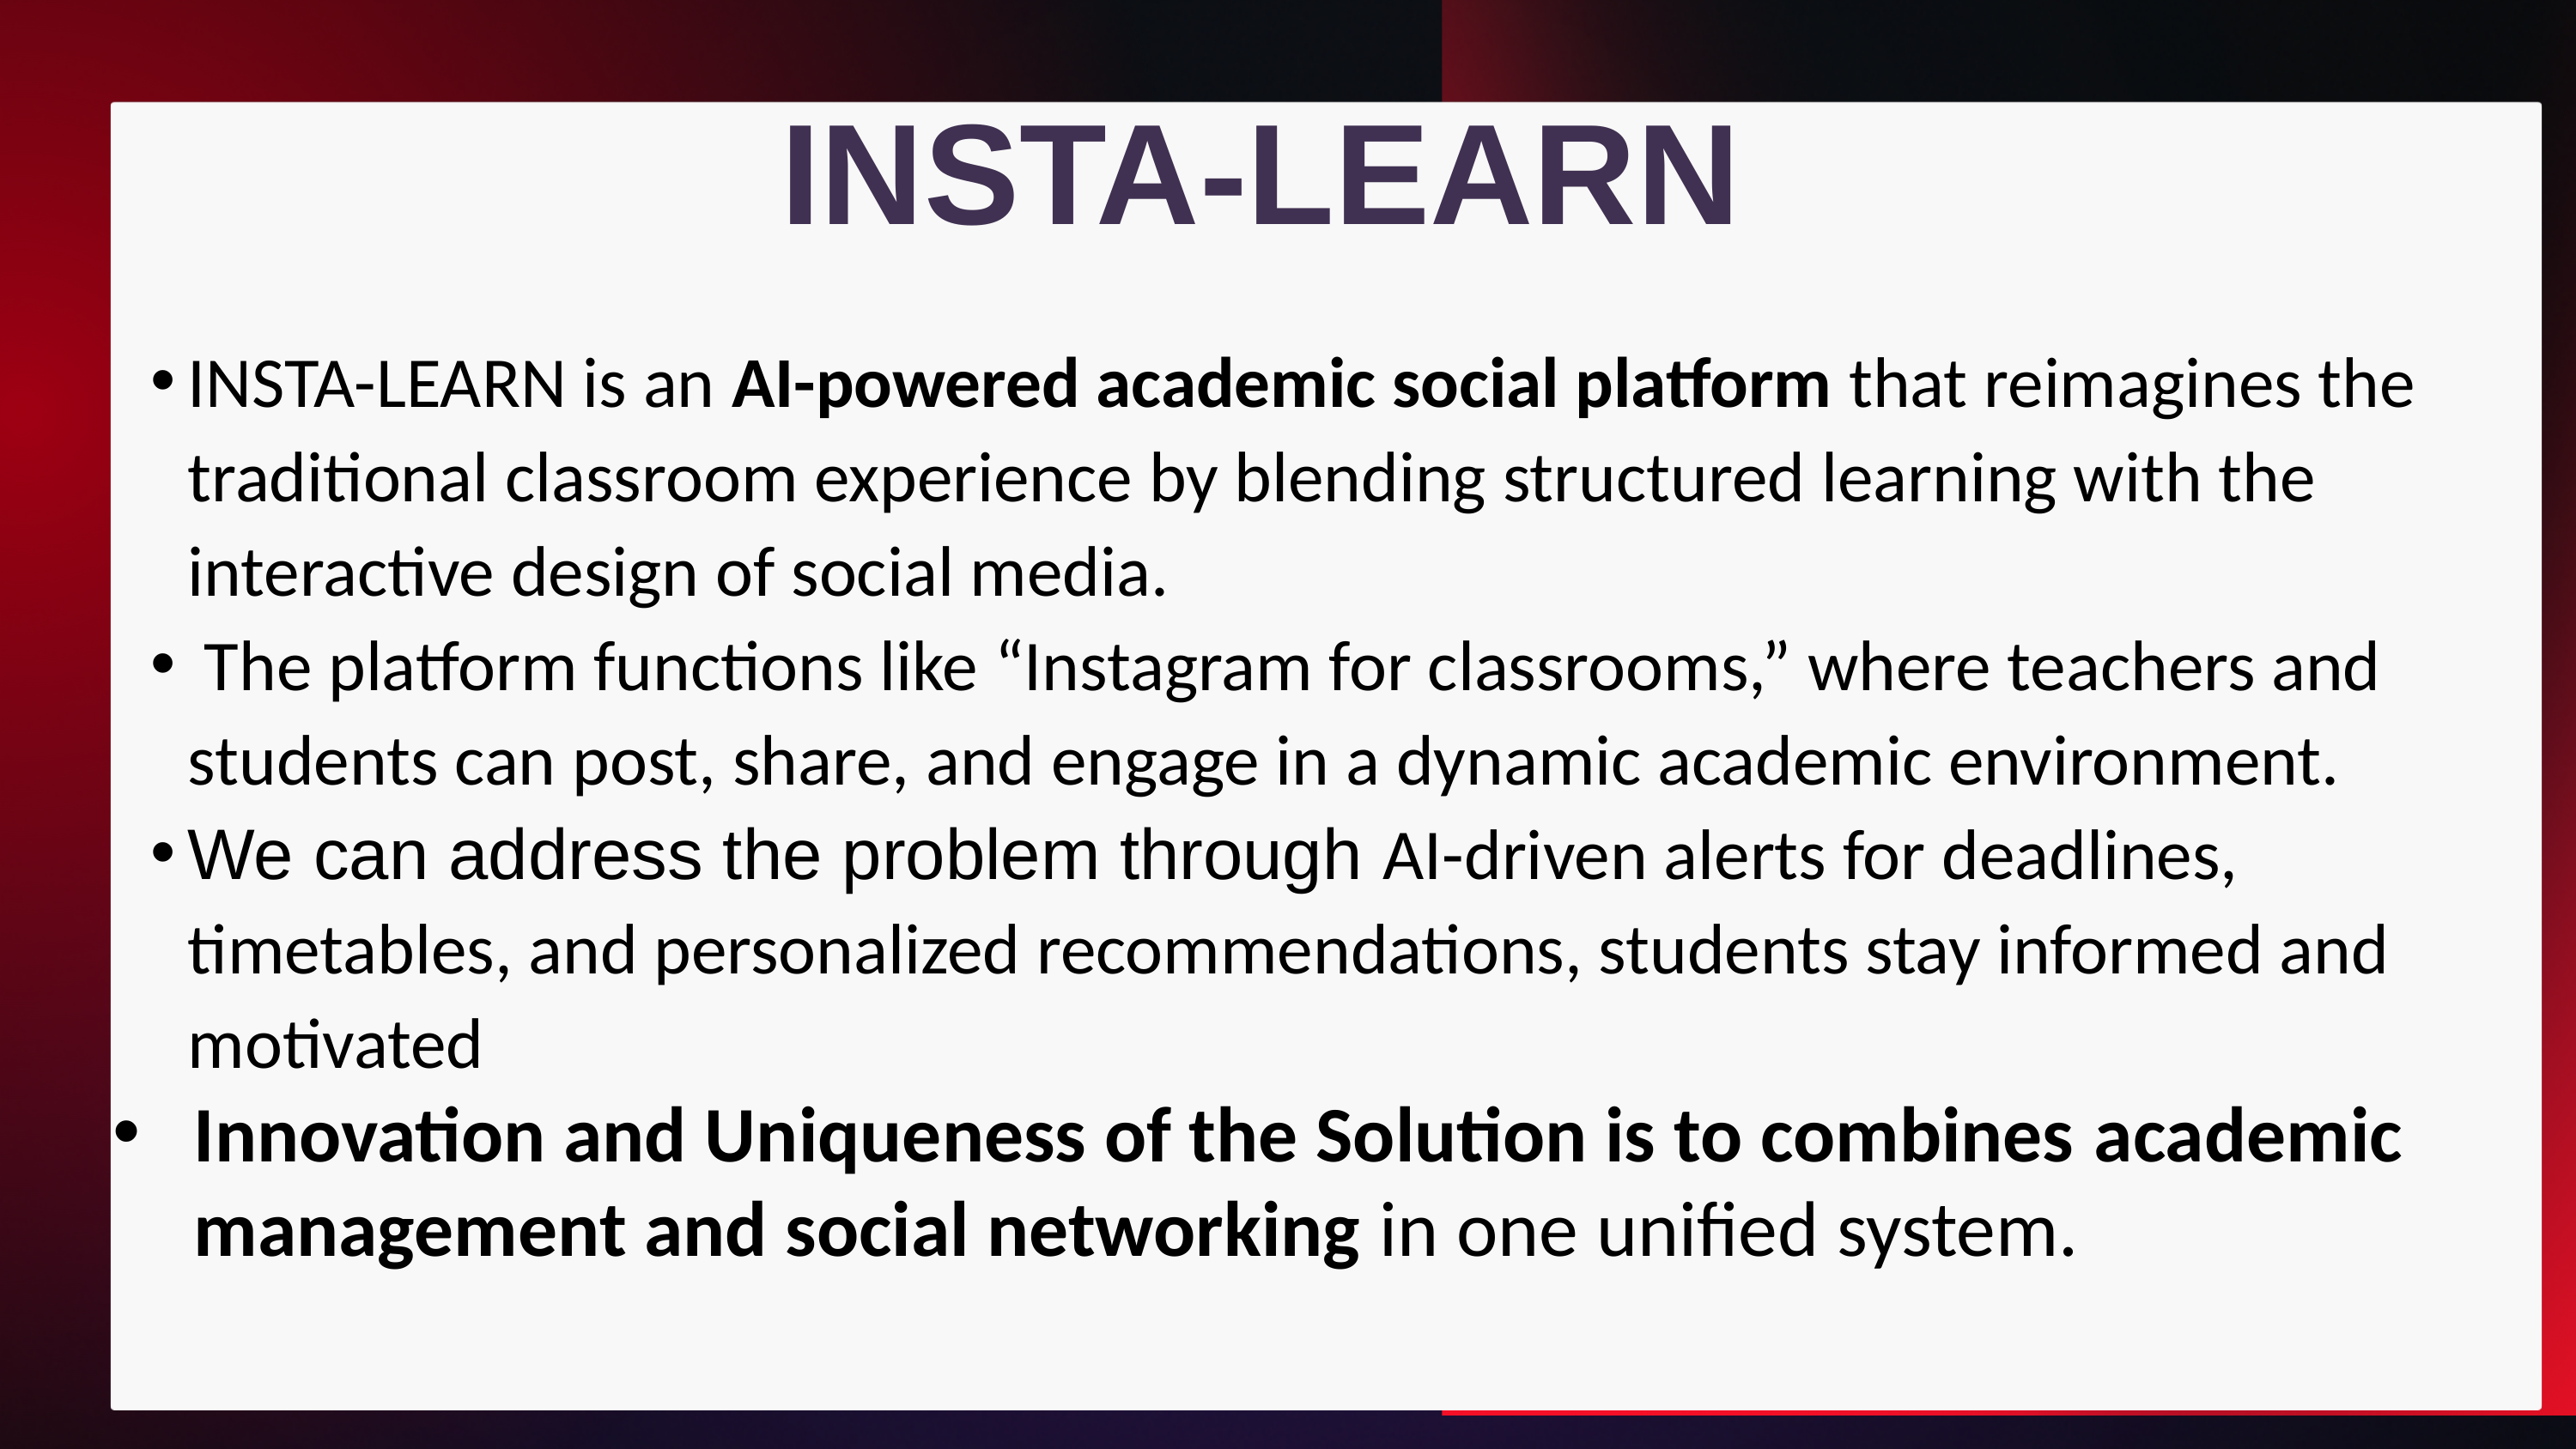

INSTA-LEARN
INSTA-LEARN is an AI-powered academic social platform that reimagines the traditional classroom experience by blending structured learning with the interactive design of social media.
 The platform functions like “Instagram for classrooms,” where teachers and students can post, share, and engage in a dynamic academic environment.
We can address the problem through AI-driven alerts for deadlines, timetables, and personalized recommendations, students stay informed and motivated
Innovation and Uniqueness of the Solution is to combines academic management and social networking in one unified system.